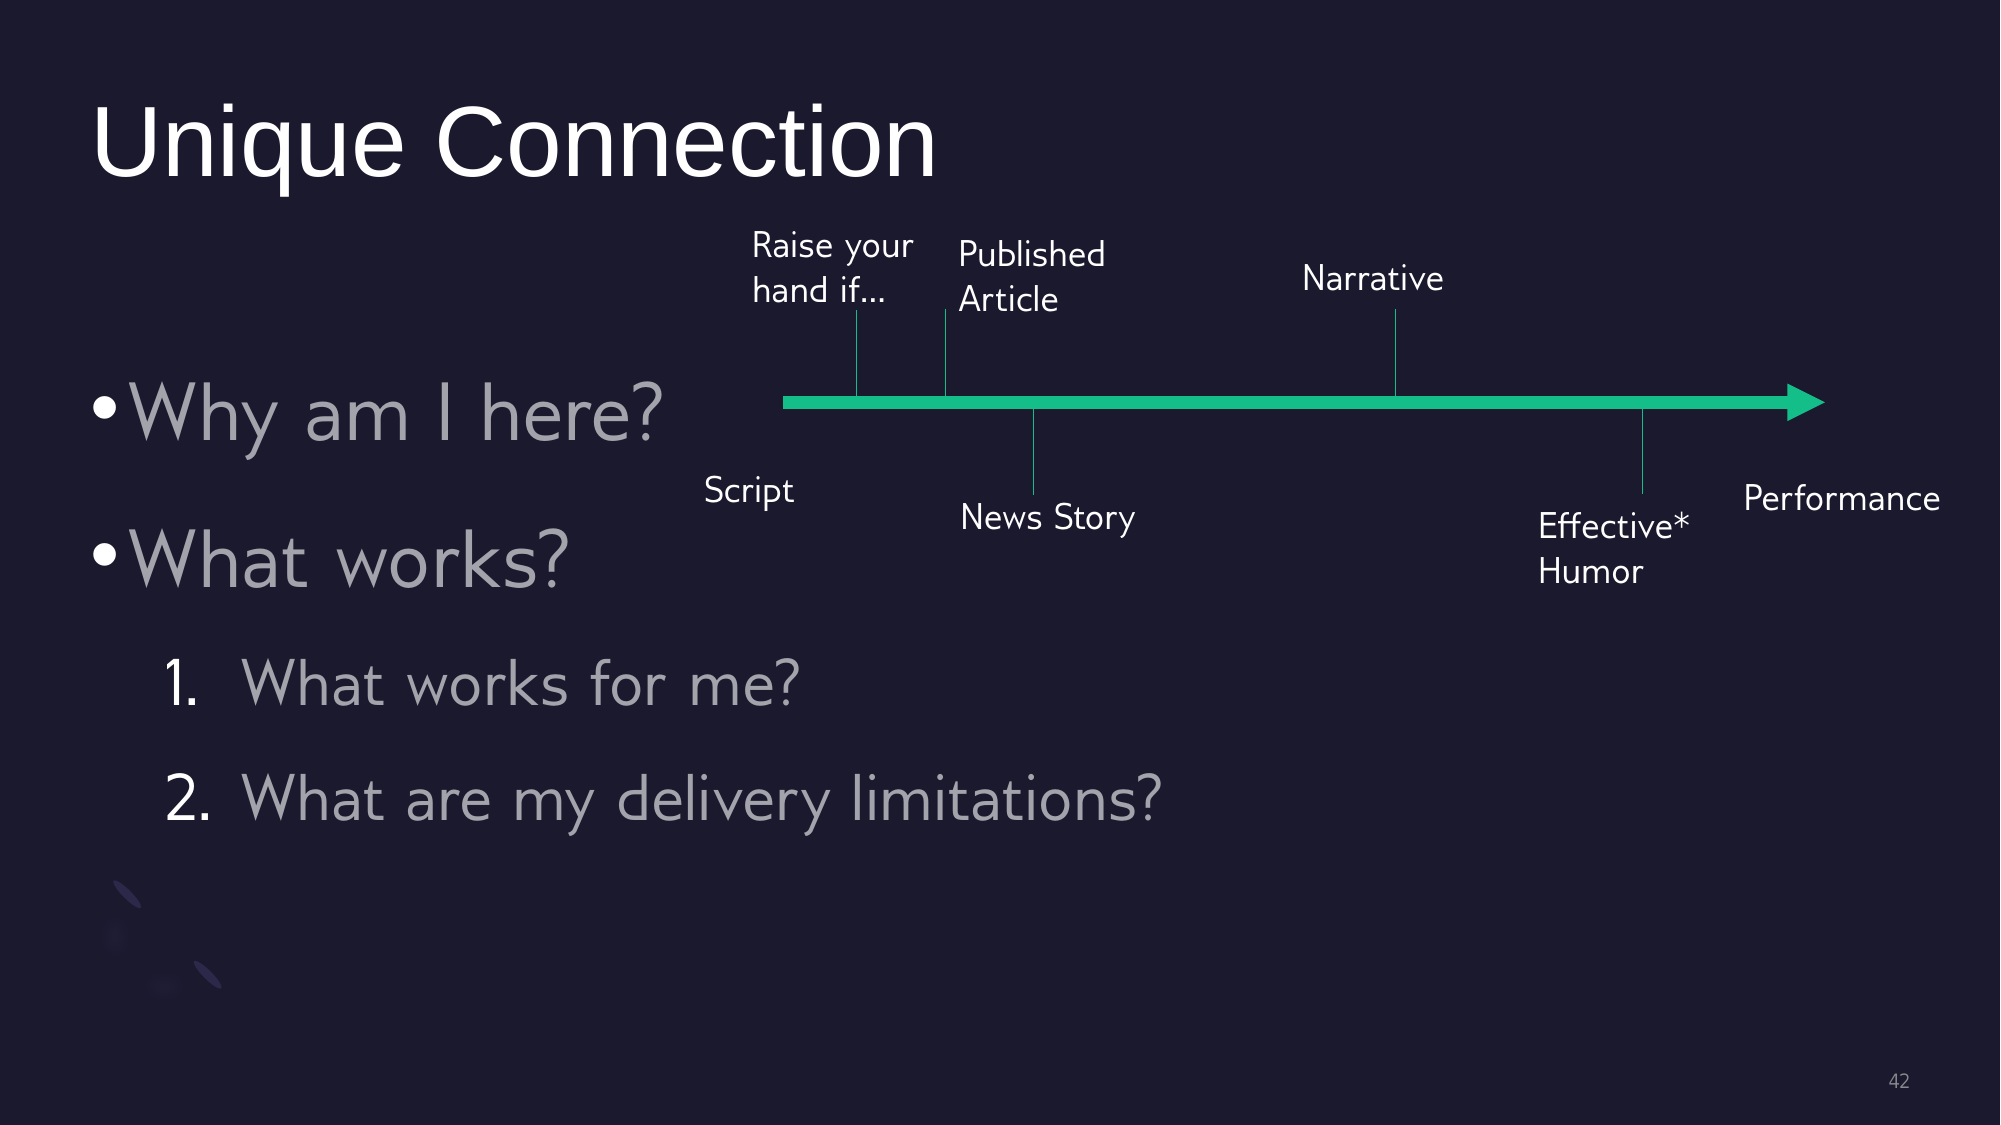

# Unique Connection
Raise your hand if…
Published Article
Narrative
Why am I here?
What works?
What works for me?
What are my delivery limitations?

Script
Performance
News Story
Effective* Humor
42